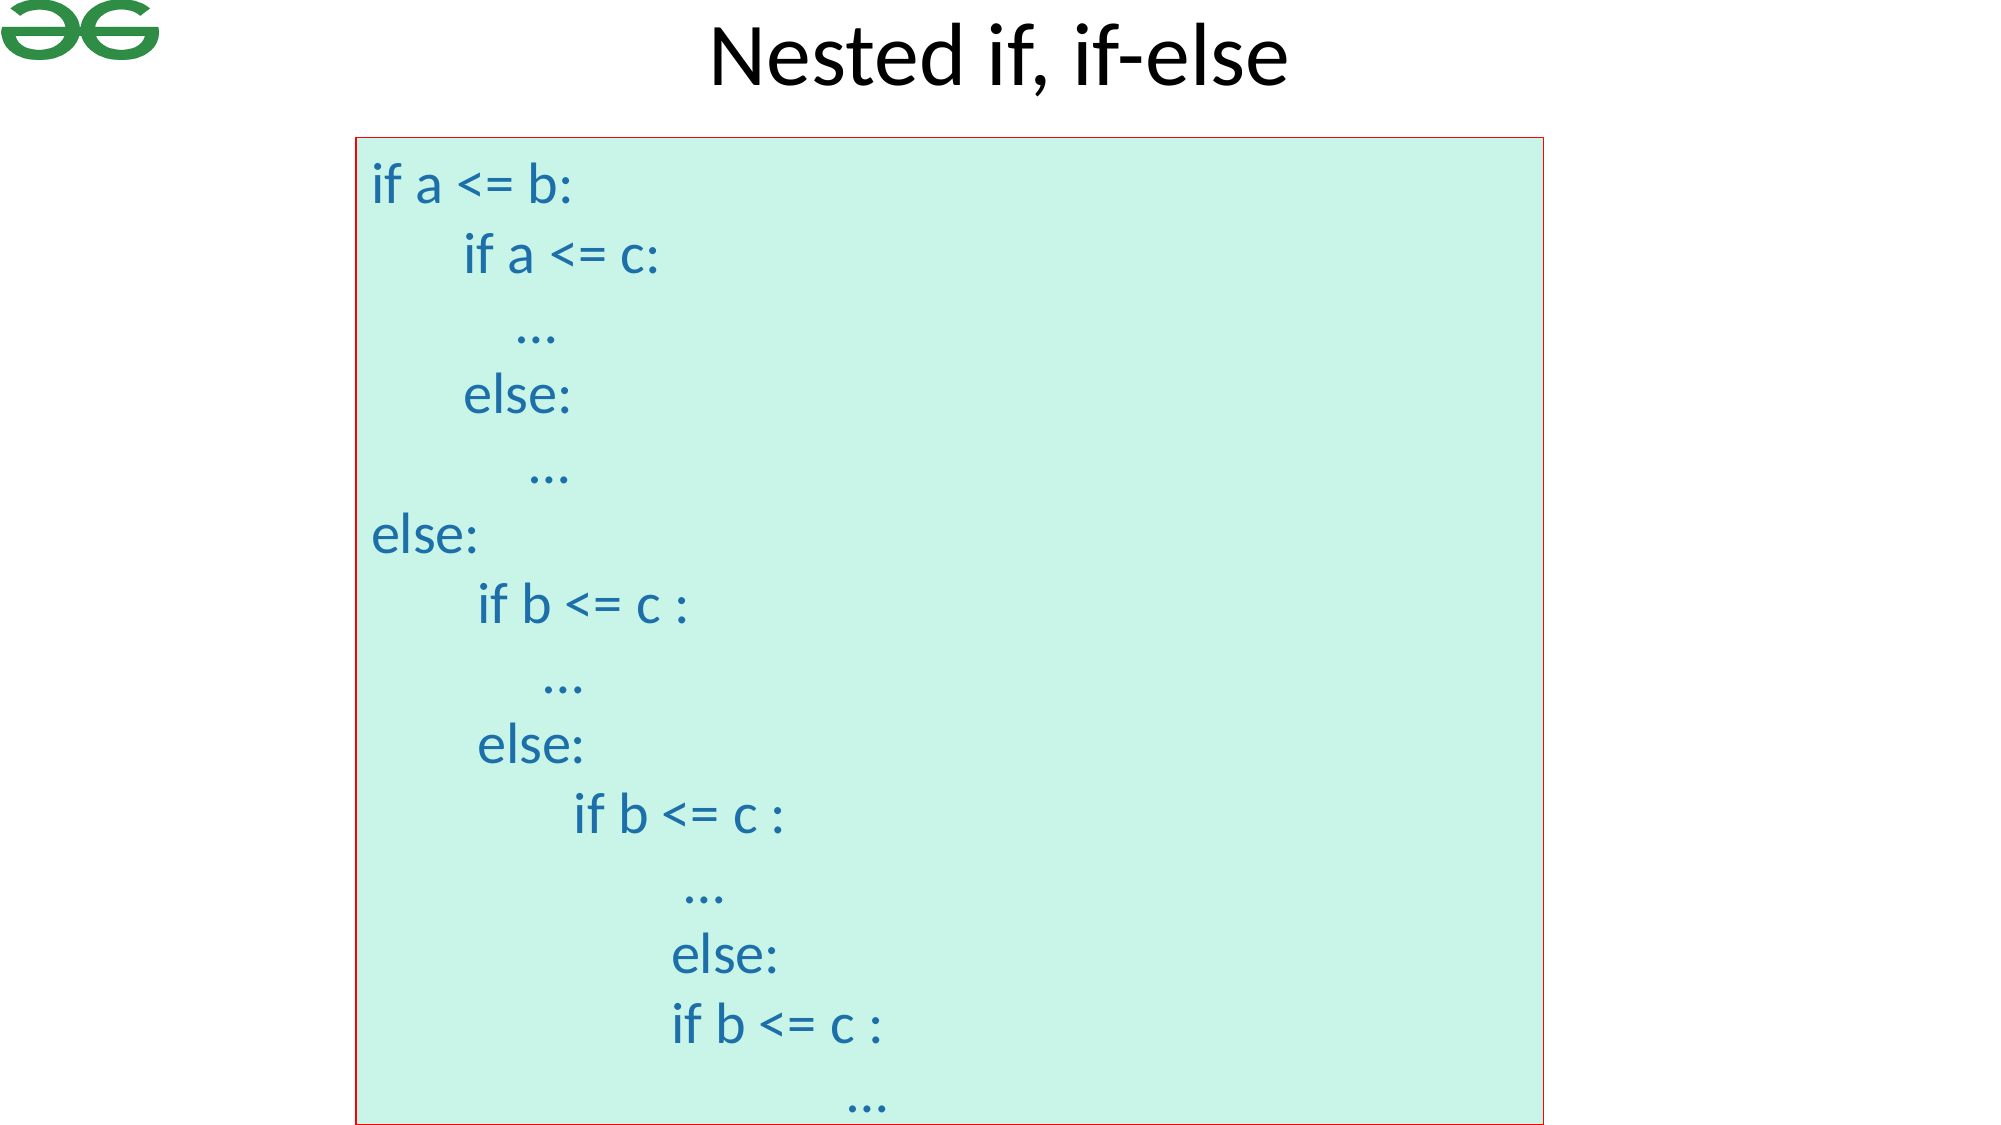

# Nested if, if-else
if a <= b:
       if a <= c:
           …
       else:
            …
else:
        if b <= c :
             …
        else:
        	    if b <= c :
            	 …
		else:
        		if b <= c :
           			  …